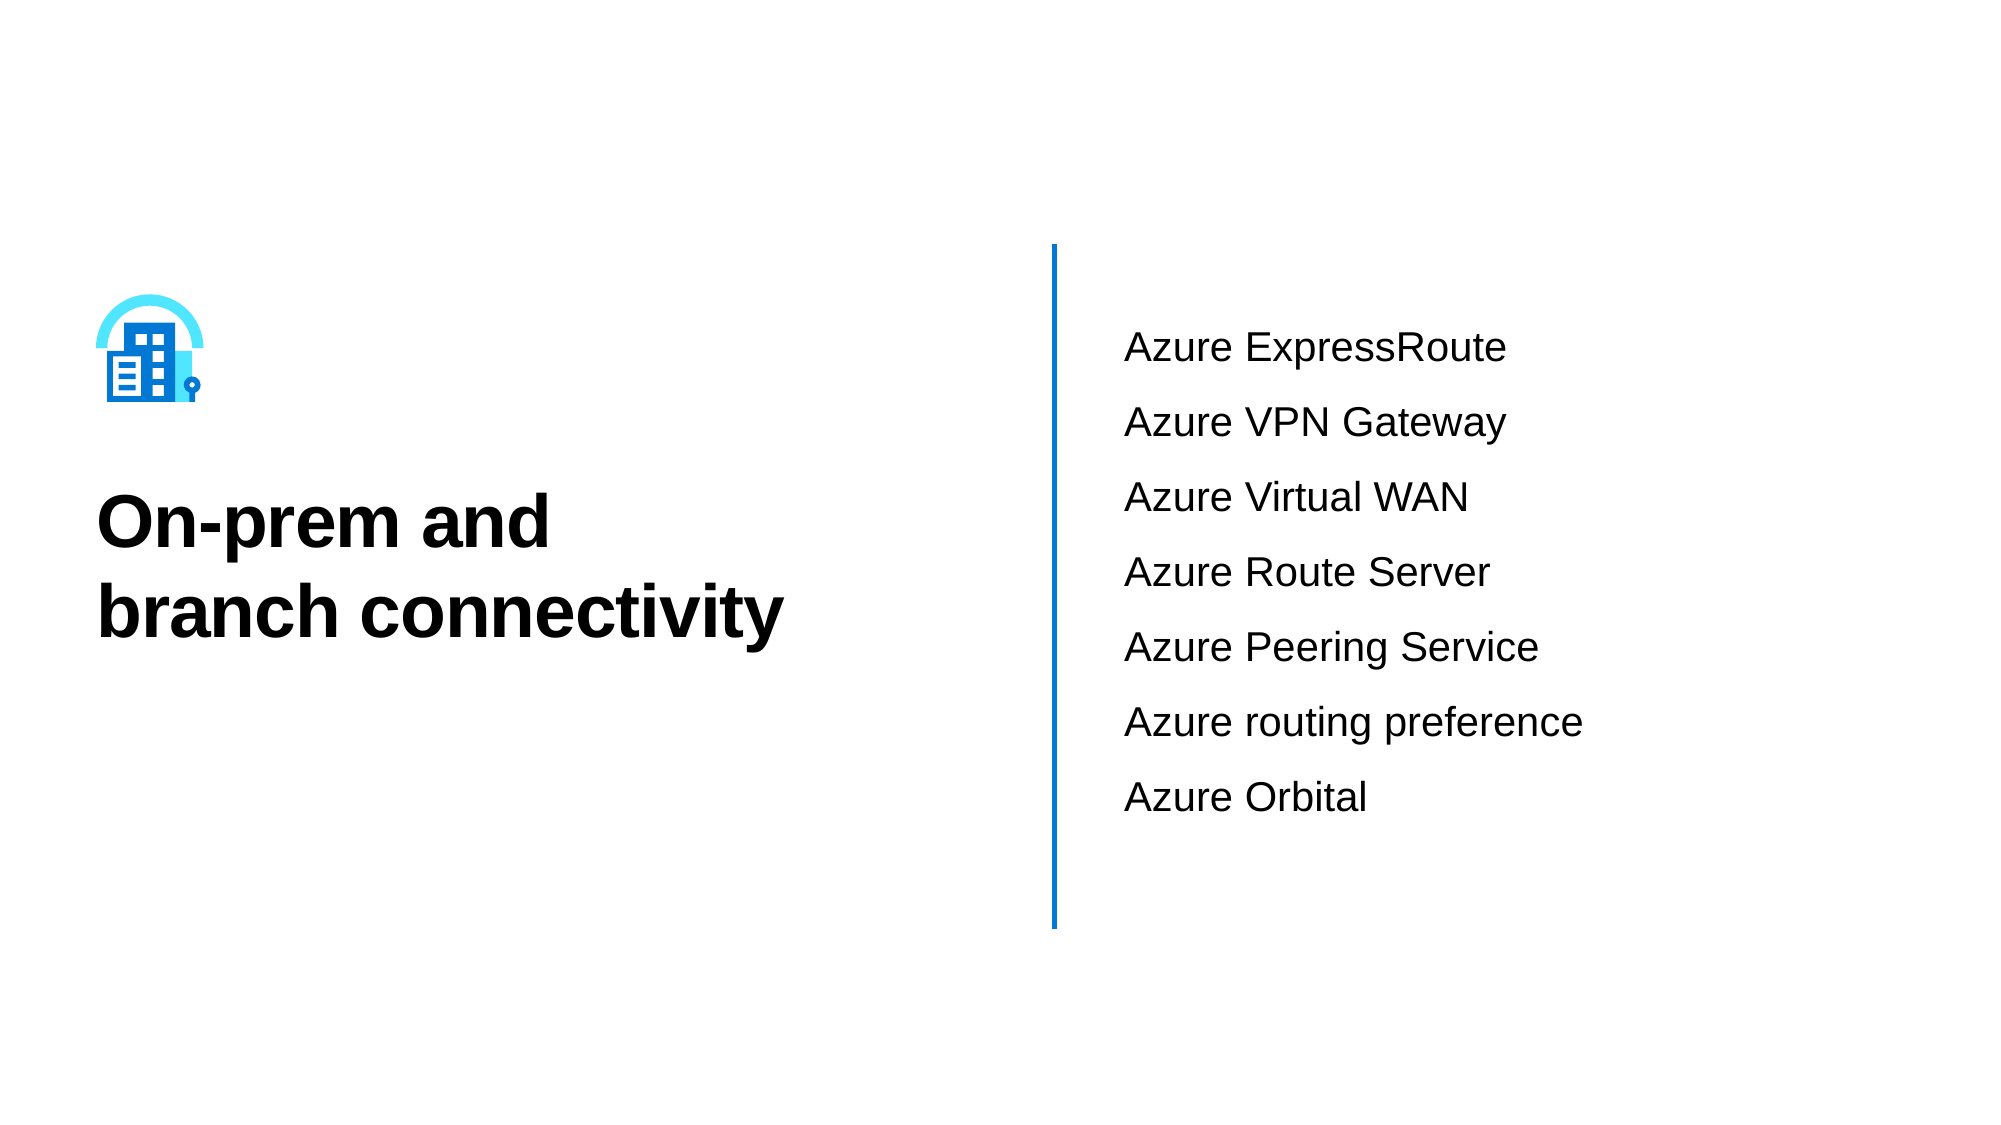

Azure ExpressRoute
Azure VPN Gateway
Azure Virtual WAN
Azure Route Server
Azure Peering Service
Azure routing preference
Azure Orbital
# On-prem and branch connectivity